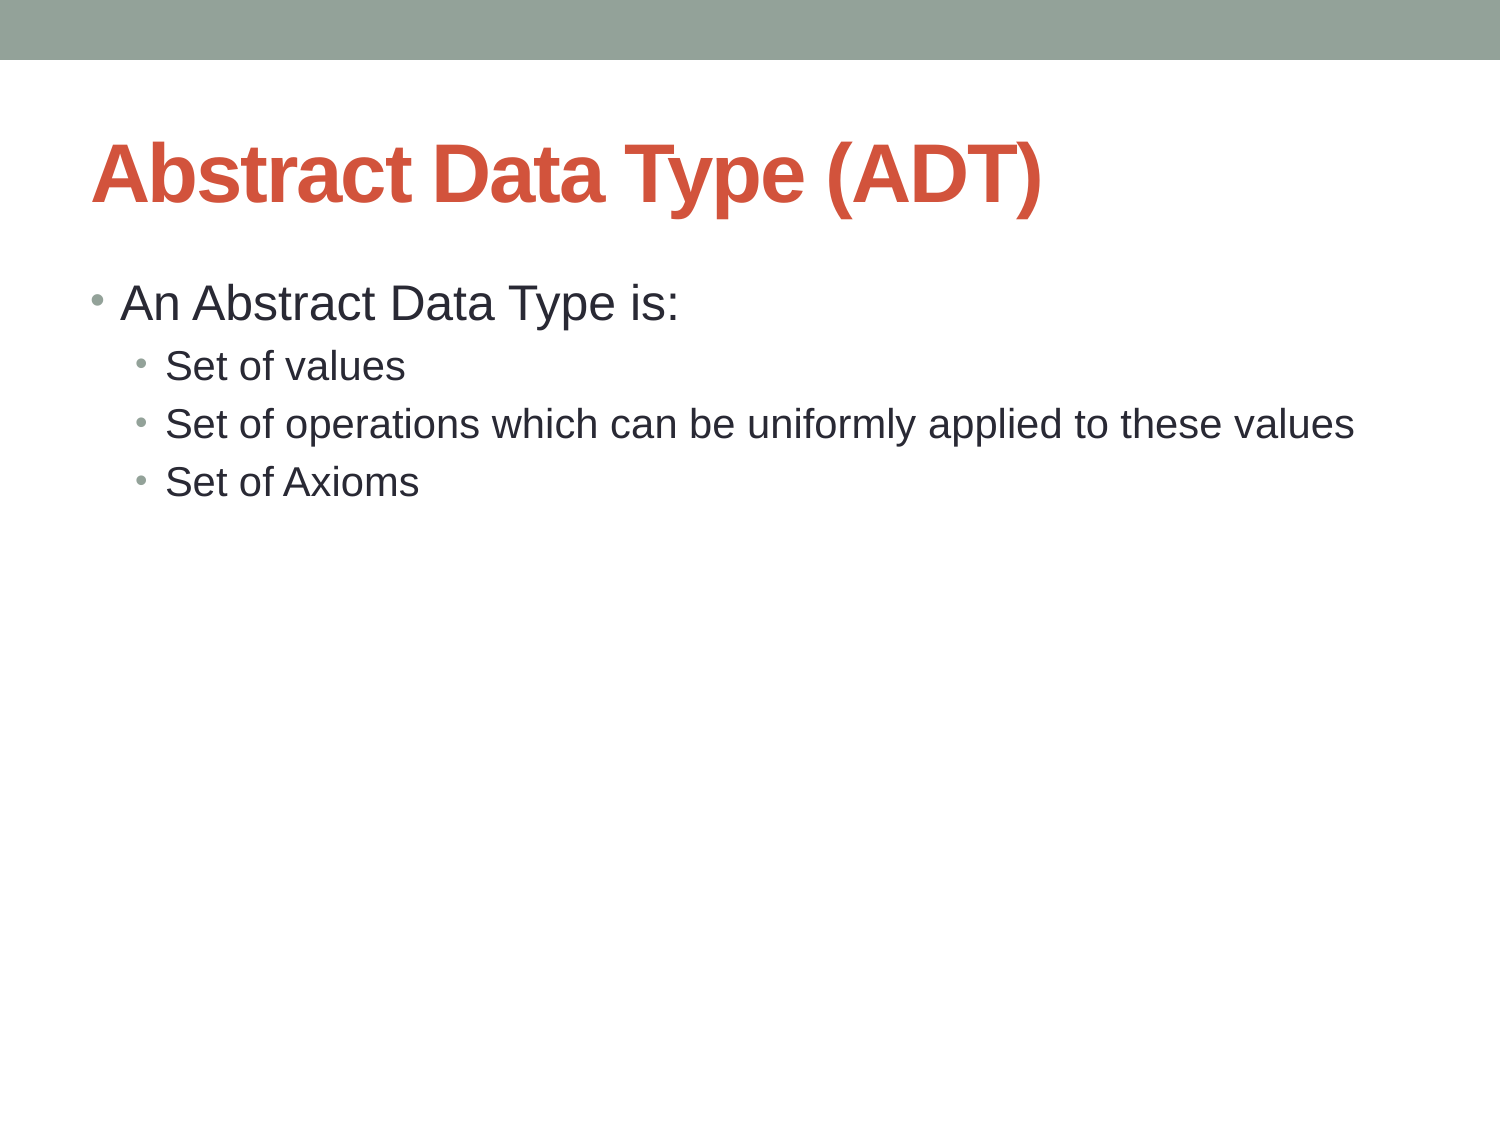

# Abstract Data Type (ADT)
An Abstract Data Type is:
Set of values
Set of operations which can be uniformly applied to these values
Set of Axioms